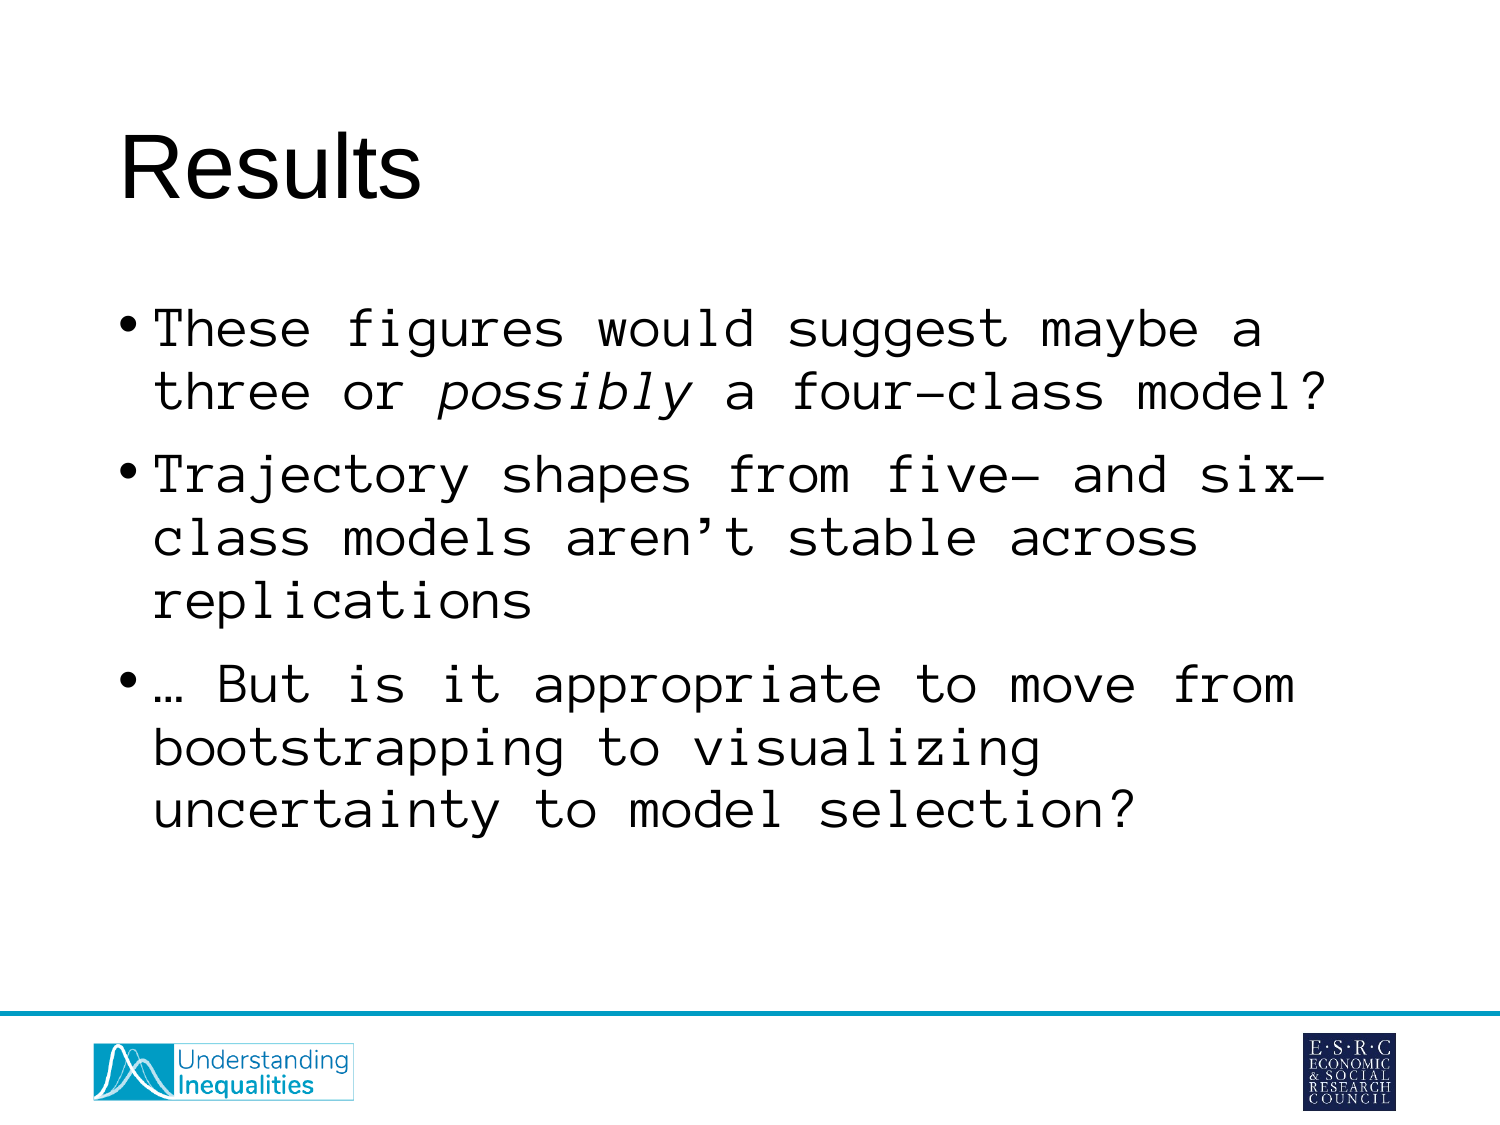

# Results
These figures would suggest maybe a three or possibly a four-class model?
Trajectory shapes from five- and six-class models aren’t stable across replications
… But is it appropriate to move from bootstrapping to visualizing uncertainty to model selection?